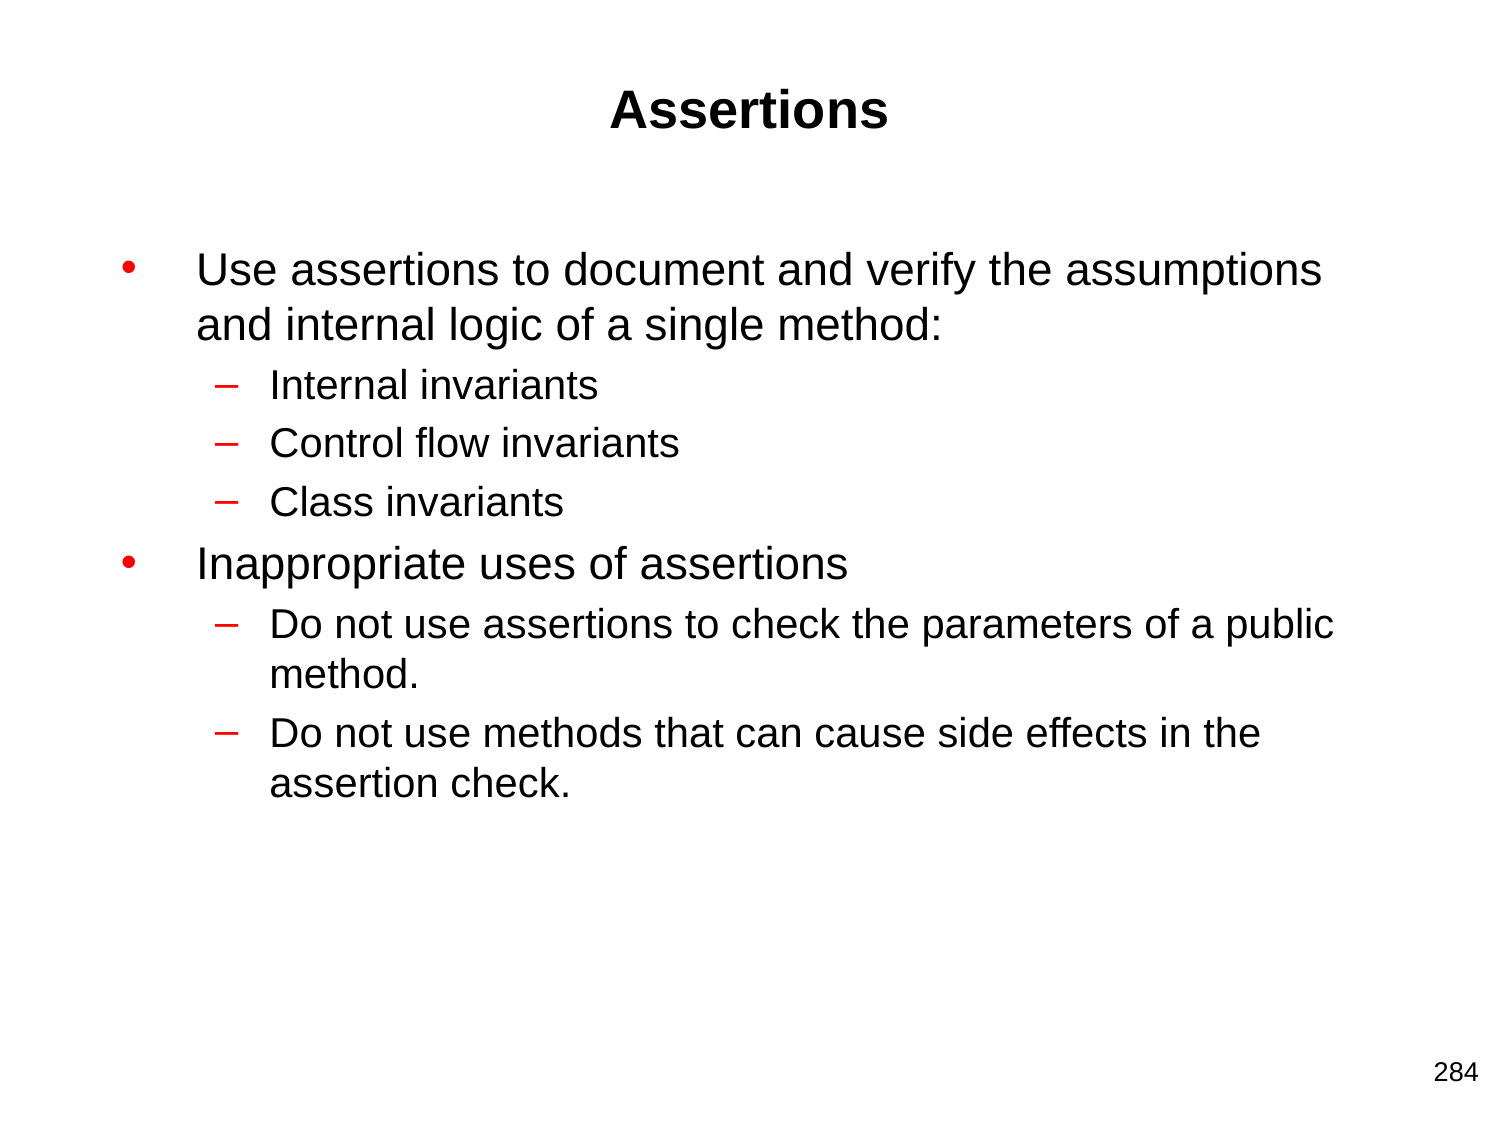

# Assertions
Use assertions to document and verify the assumptions and internal logic of a single method:
Internal invariants
Control flow invariants
Class invariants
Inappropriate uses of assertions
Do not use assertions to check the parameters of a public method.
Do not use methods that can cause side effects in the assertion check.
284